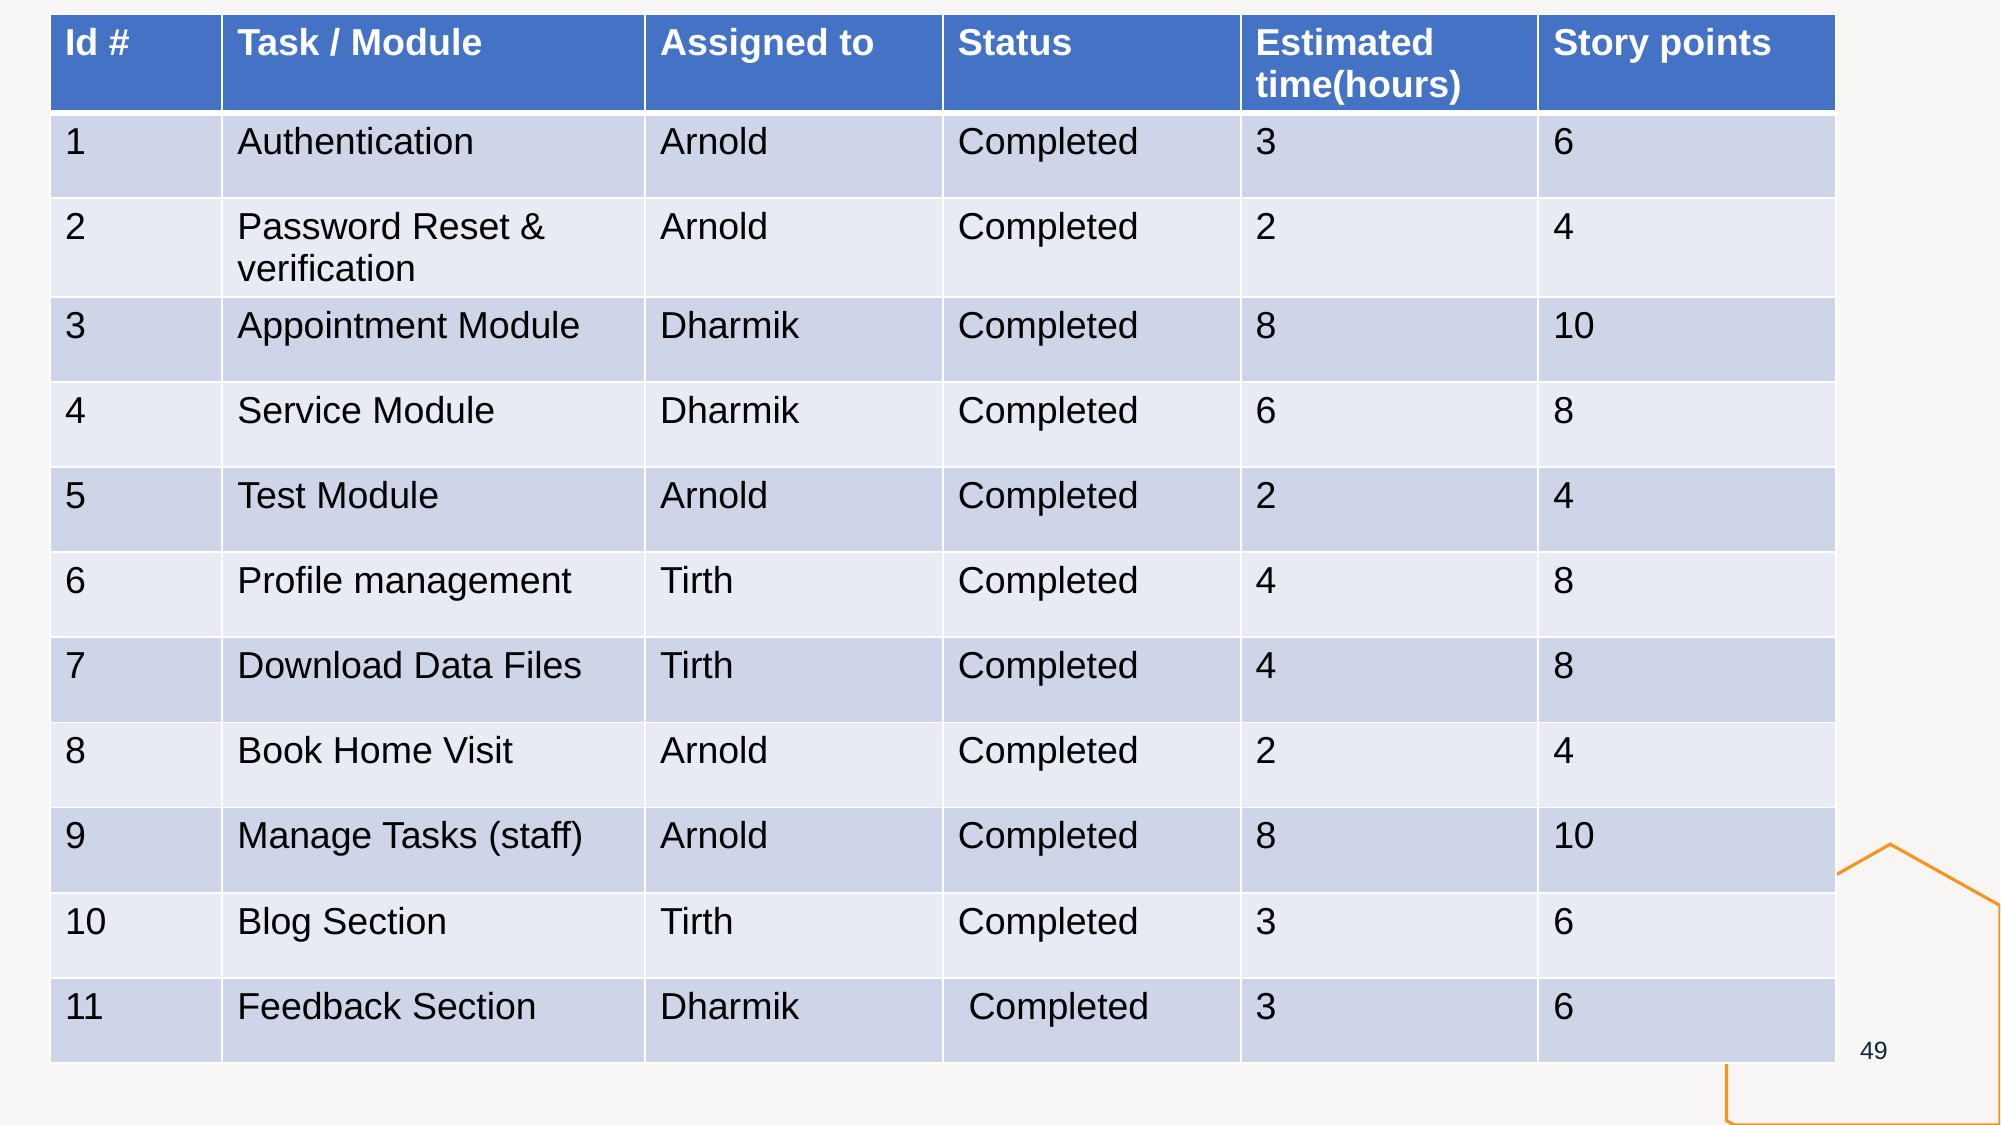

| Id # | Task / Module | Assigned to | Status | Estimated time(hours) | Story points |
| --- | --- | --- | --- | --- | --- |
| 1 | Authentication | Arnold | Completed | 3 | 6 |
| 2 | Password Reset & verification | Arnold | Completed | 2 | 4 |
| 3 | Appointment Module | Dharmik | Completed | 8 | 10 |
| 4 | Service Module | Dharmik | Completed | 6 | 8 |
| 5 | Test Module | Arnold | Completed | 2 | 4 |
| 6 | Profile management | Tirth | Completed | 4 | 8 |
| 7 | Download Data Files | Tirth | Completed | 4 | 8 |
| 8 | Book Home Visit | Arnold | Completed | 2 | 4 |
| 9 | Manage Tasks (staff) | Arnold | Completed | 8 | 10 |
| 10 | Blog Section | Tirth | Completed | 3 | 6 |
| 11 | Feedback Section | Dharmik | Completed | 3 | 6 |
#
healthcare
49